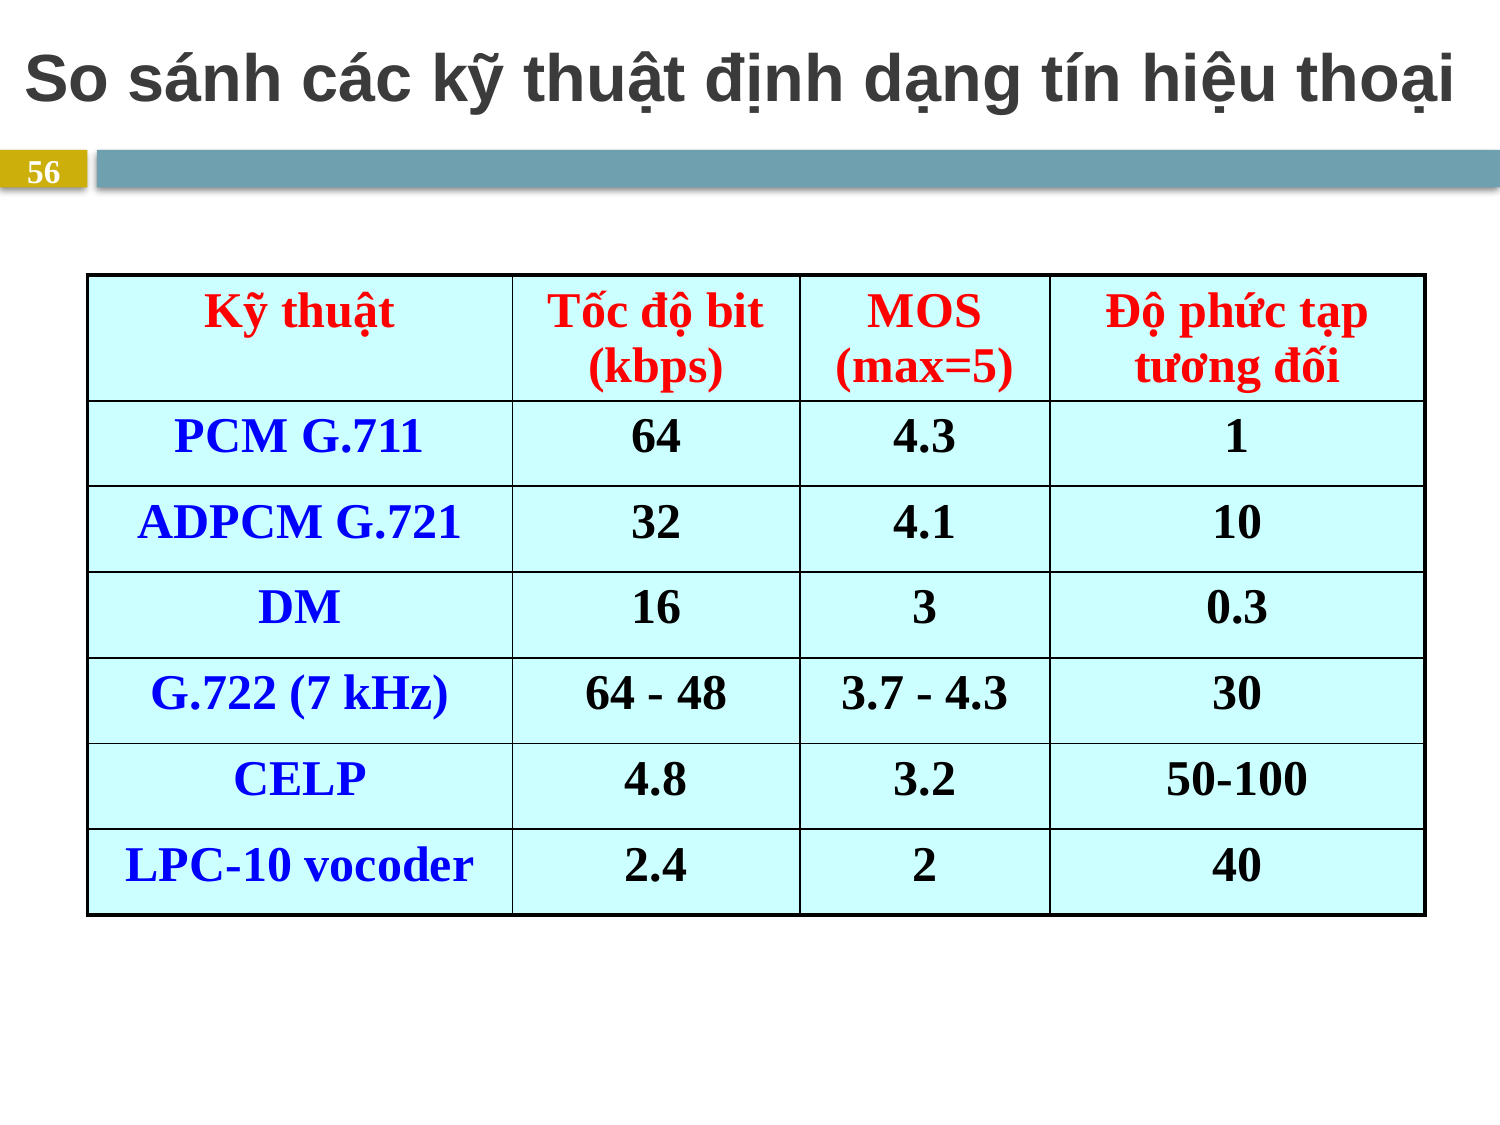

# So sánh các kỹ thuật định dạng tín hiệu thoại
56
| Kỹ thuật | Tốc độ bit (kbps) | MOS (max=5) | Độ phức tạp tương đối |
| --- | --- | --- | --- |
| PCM G.711 | 64 | 4.3 | 1 |
| ADPCM G.721 | 32 | 4.1 | 10 |
| DM | 16 | 3 | 0.3 |
| G.722 (7 kHz) | 64 - 48 | 3.7 - 4.3 | 30 |
| CELP | 4.8 | 3.2 | 50-100 |
| LPC-10 vocoder | 2.4 | 2 | 40 |